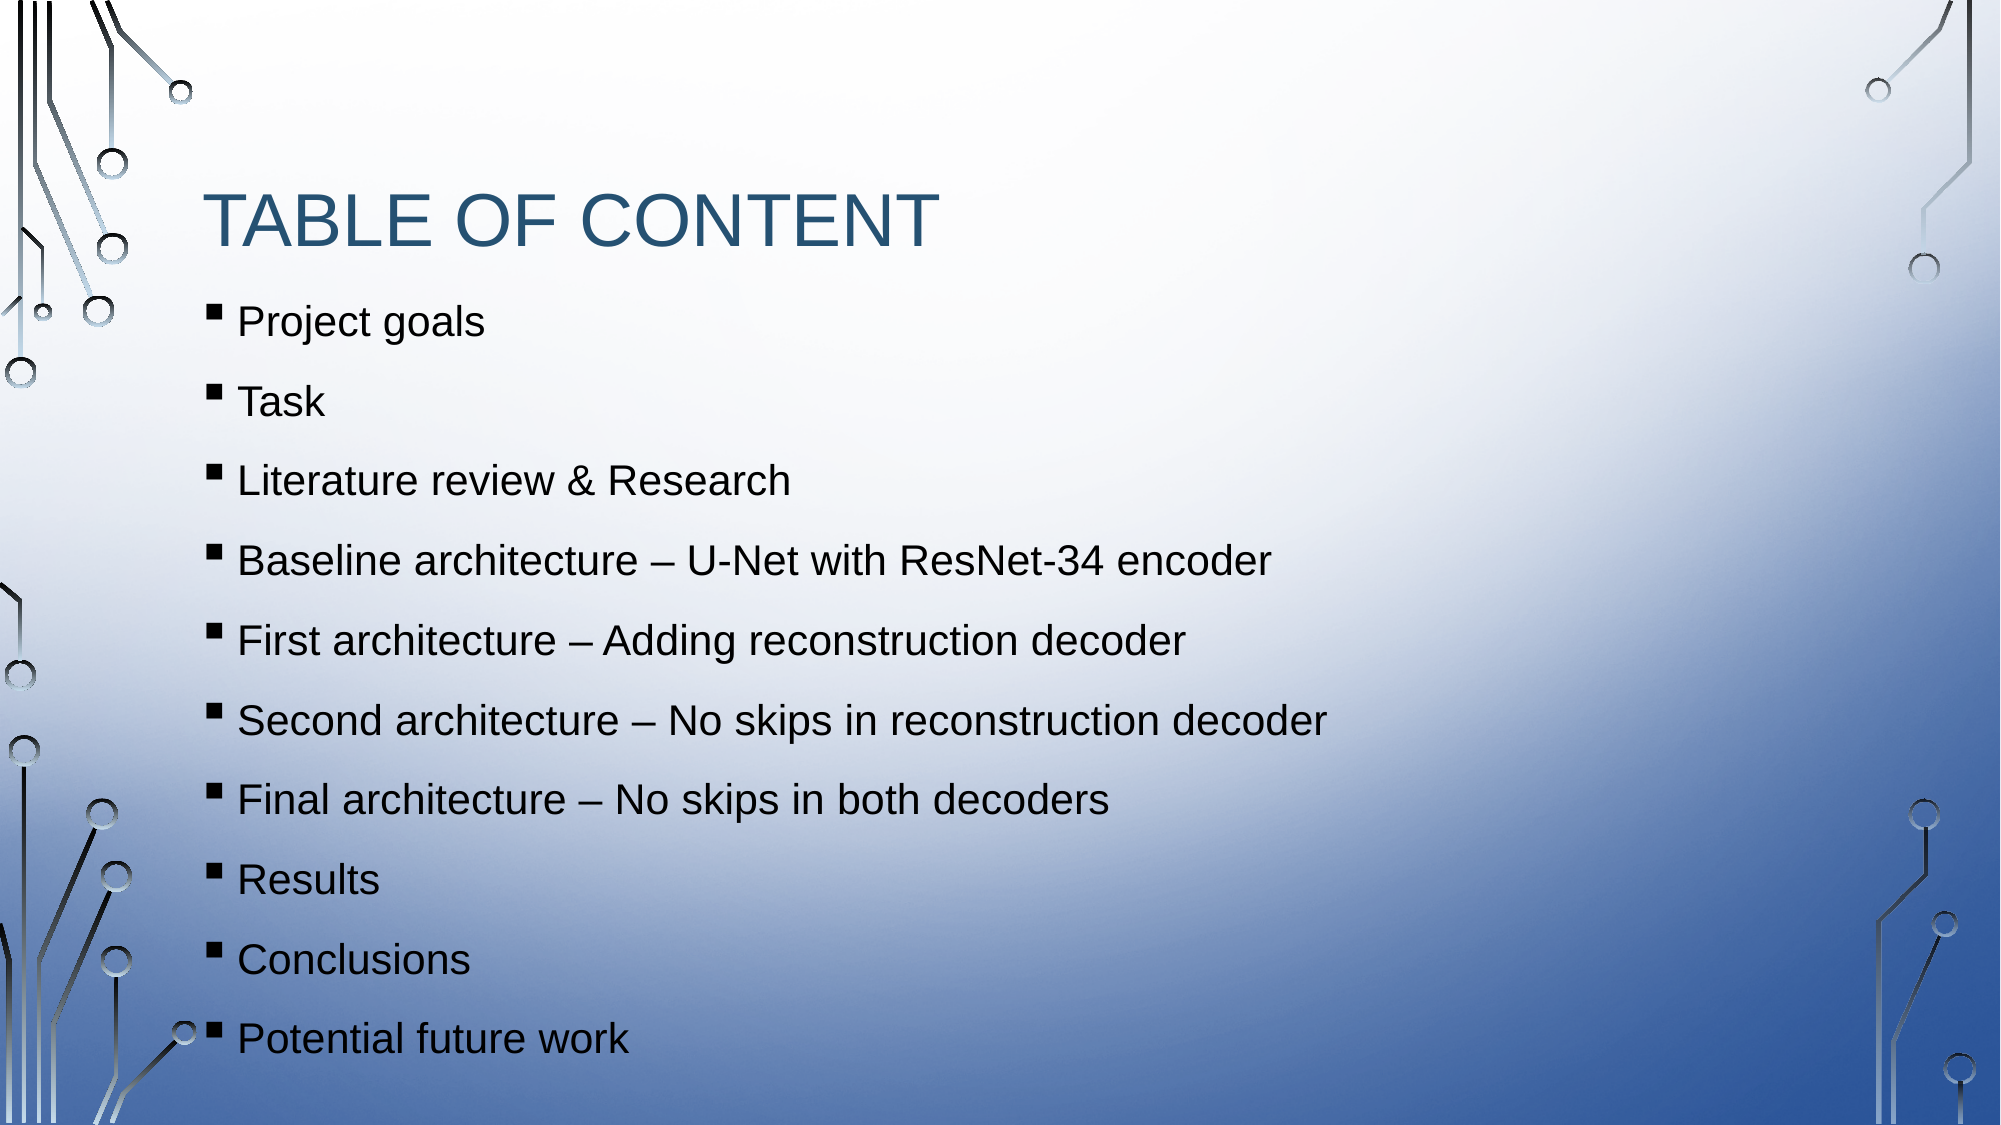

# Table of Content
Project goals
Task
Literature review & Research
Baseline architecture – U-Net with ResNet-34 encoder
First architecture – Adding reconstruction decoder
Second architecture – No skips in reconstruction decoder
Final architecture – No skips in both decoders
Results
Conclusions
Potential future work